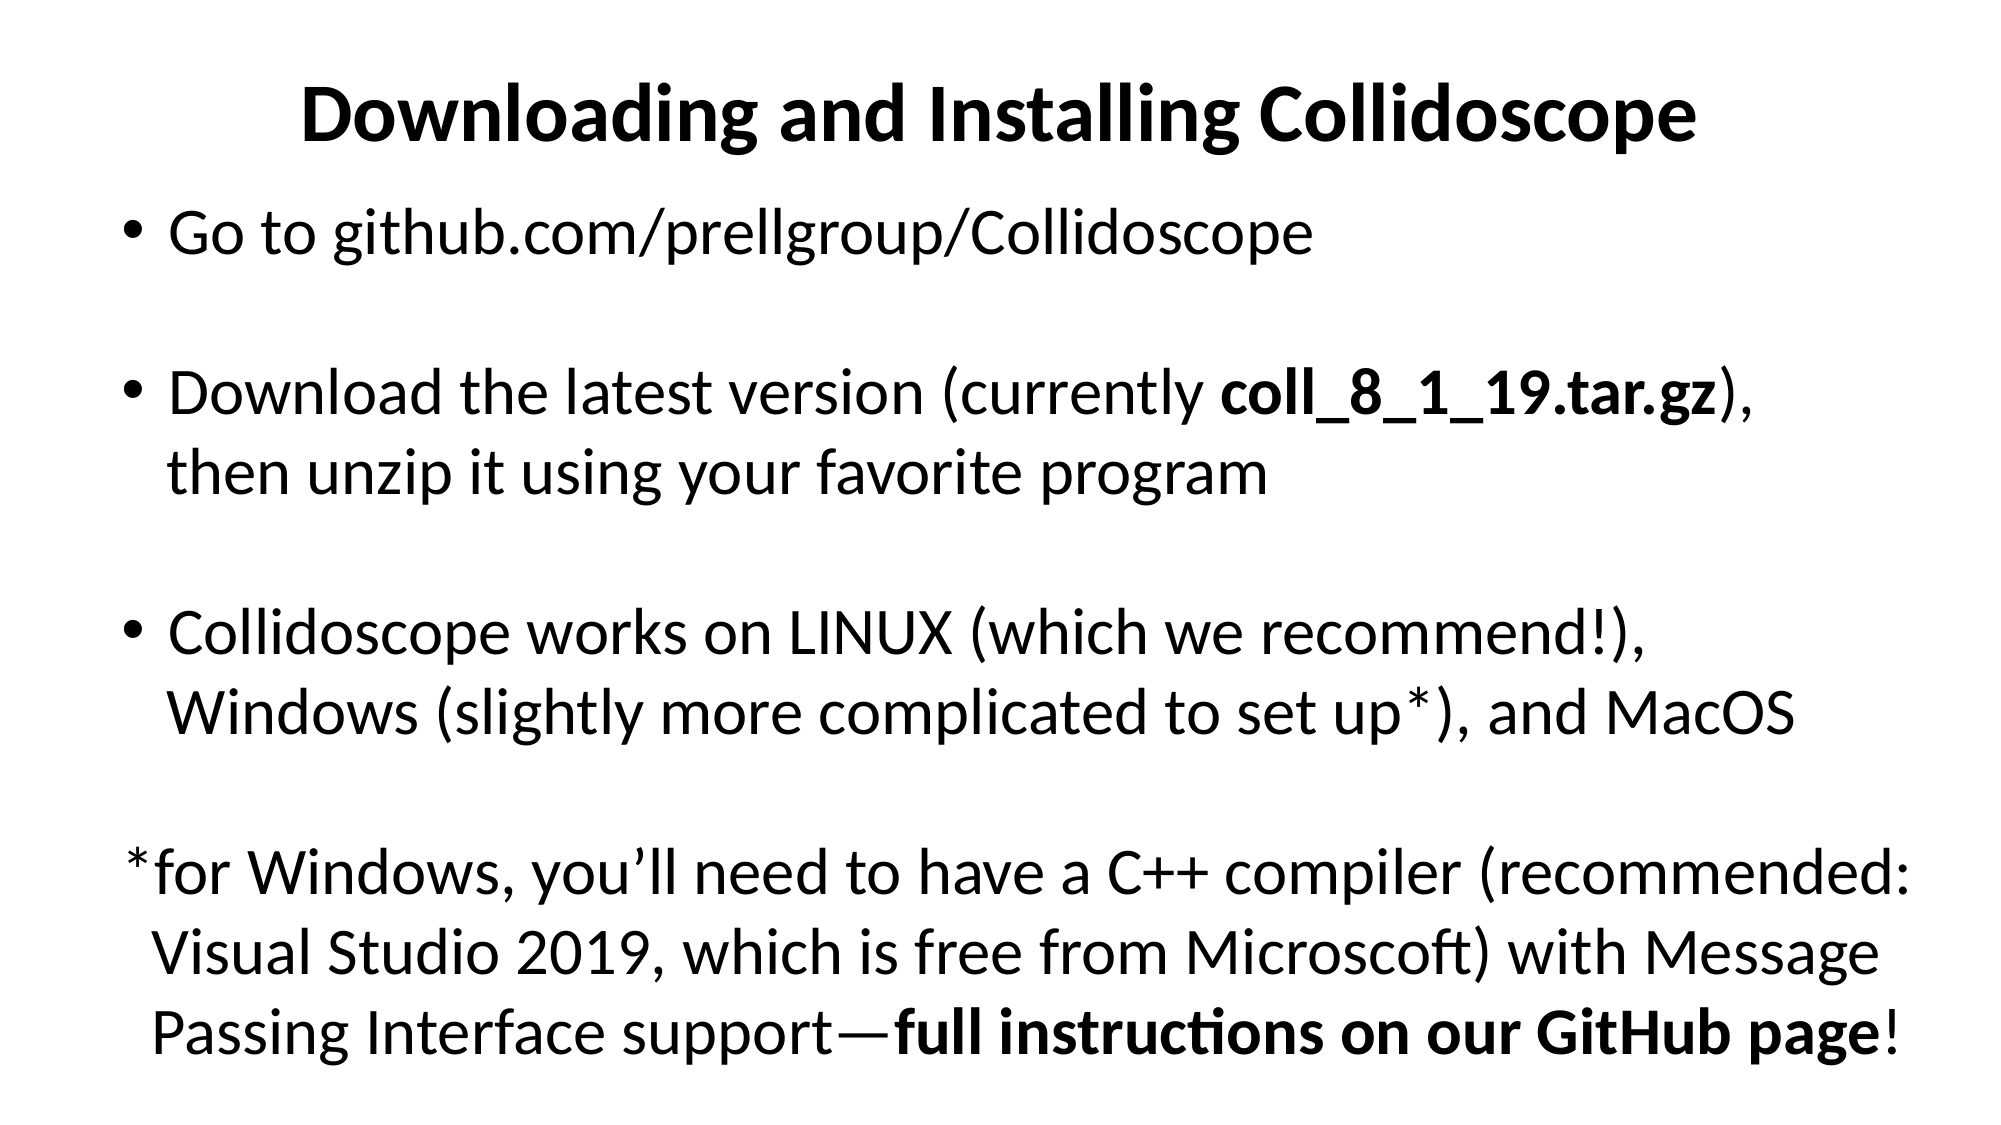

Downloading and Installing Collidoscope
Go to github.com/prellgroup/Collidoscope

Download the latest version (currently coll_8_1_19.tar.gz),
   then unzip it using your favorite program

Collidoscope works on LINUX (which we recommend!),
   Windows (slightly more complicated to set up*), and MacOS

*for Windows, you’ll need to have a C++ compiler (recommended:
  Visual Studio 2019, which is free from Microscoft) with Message
  Passing Interface support—full instructions on our GitHub page!